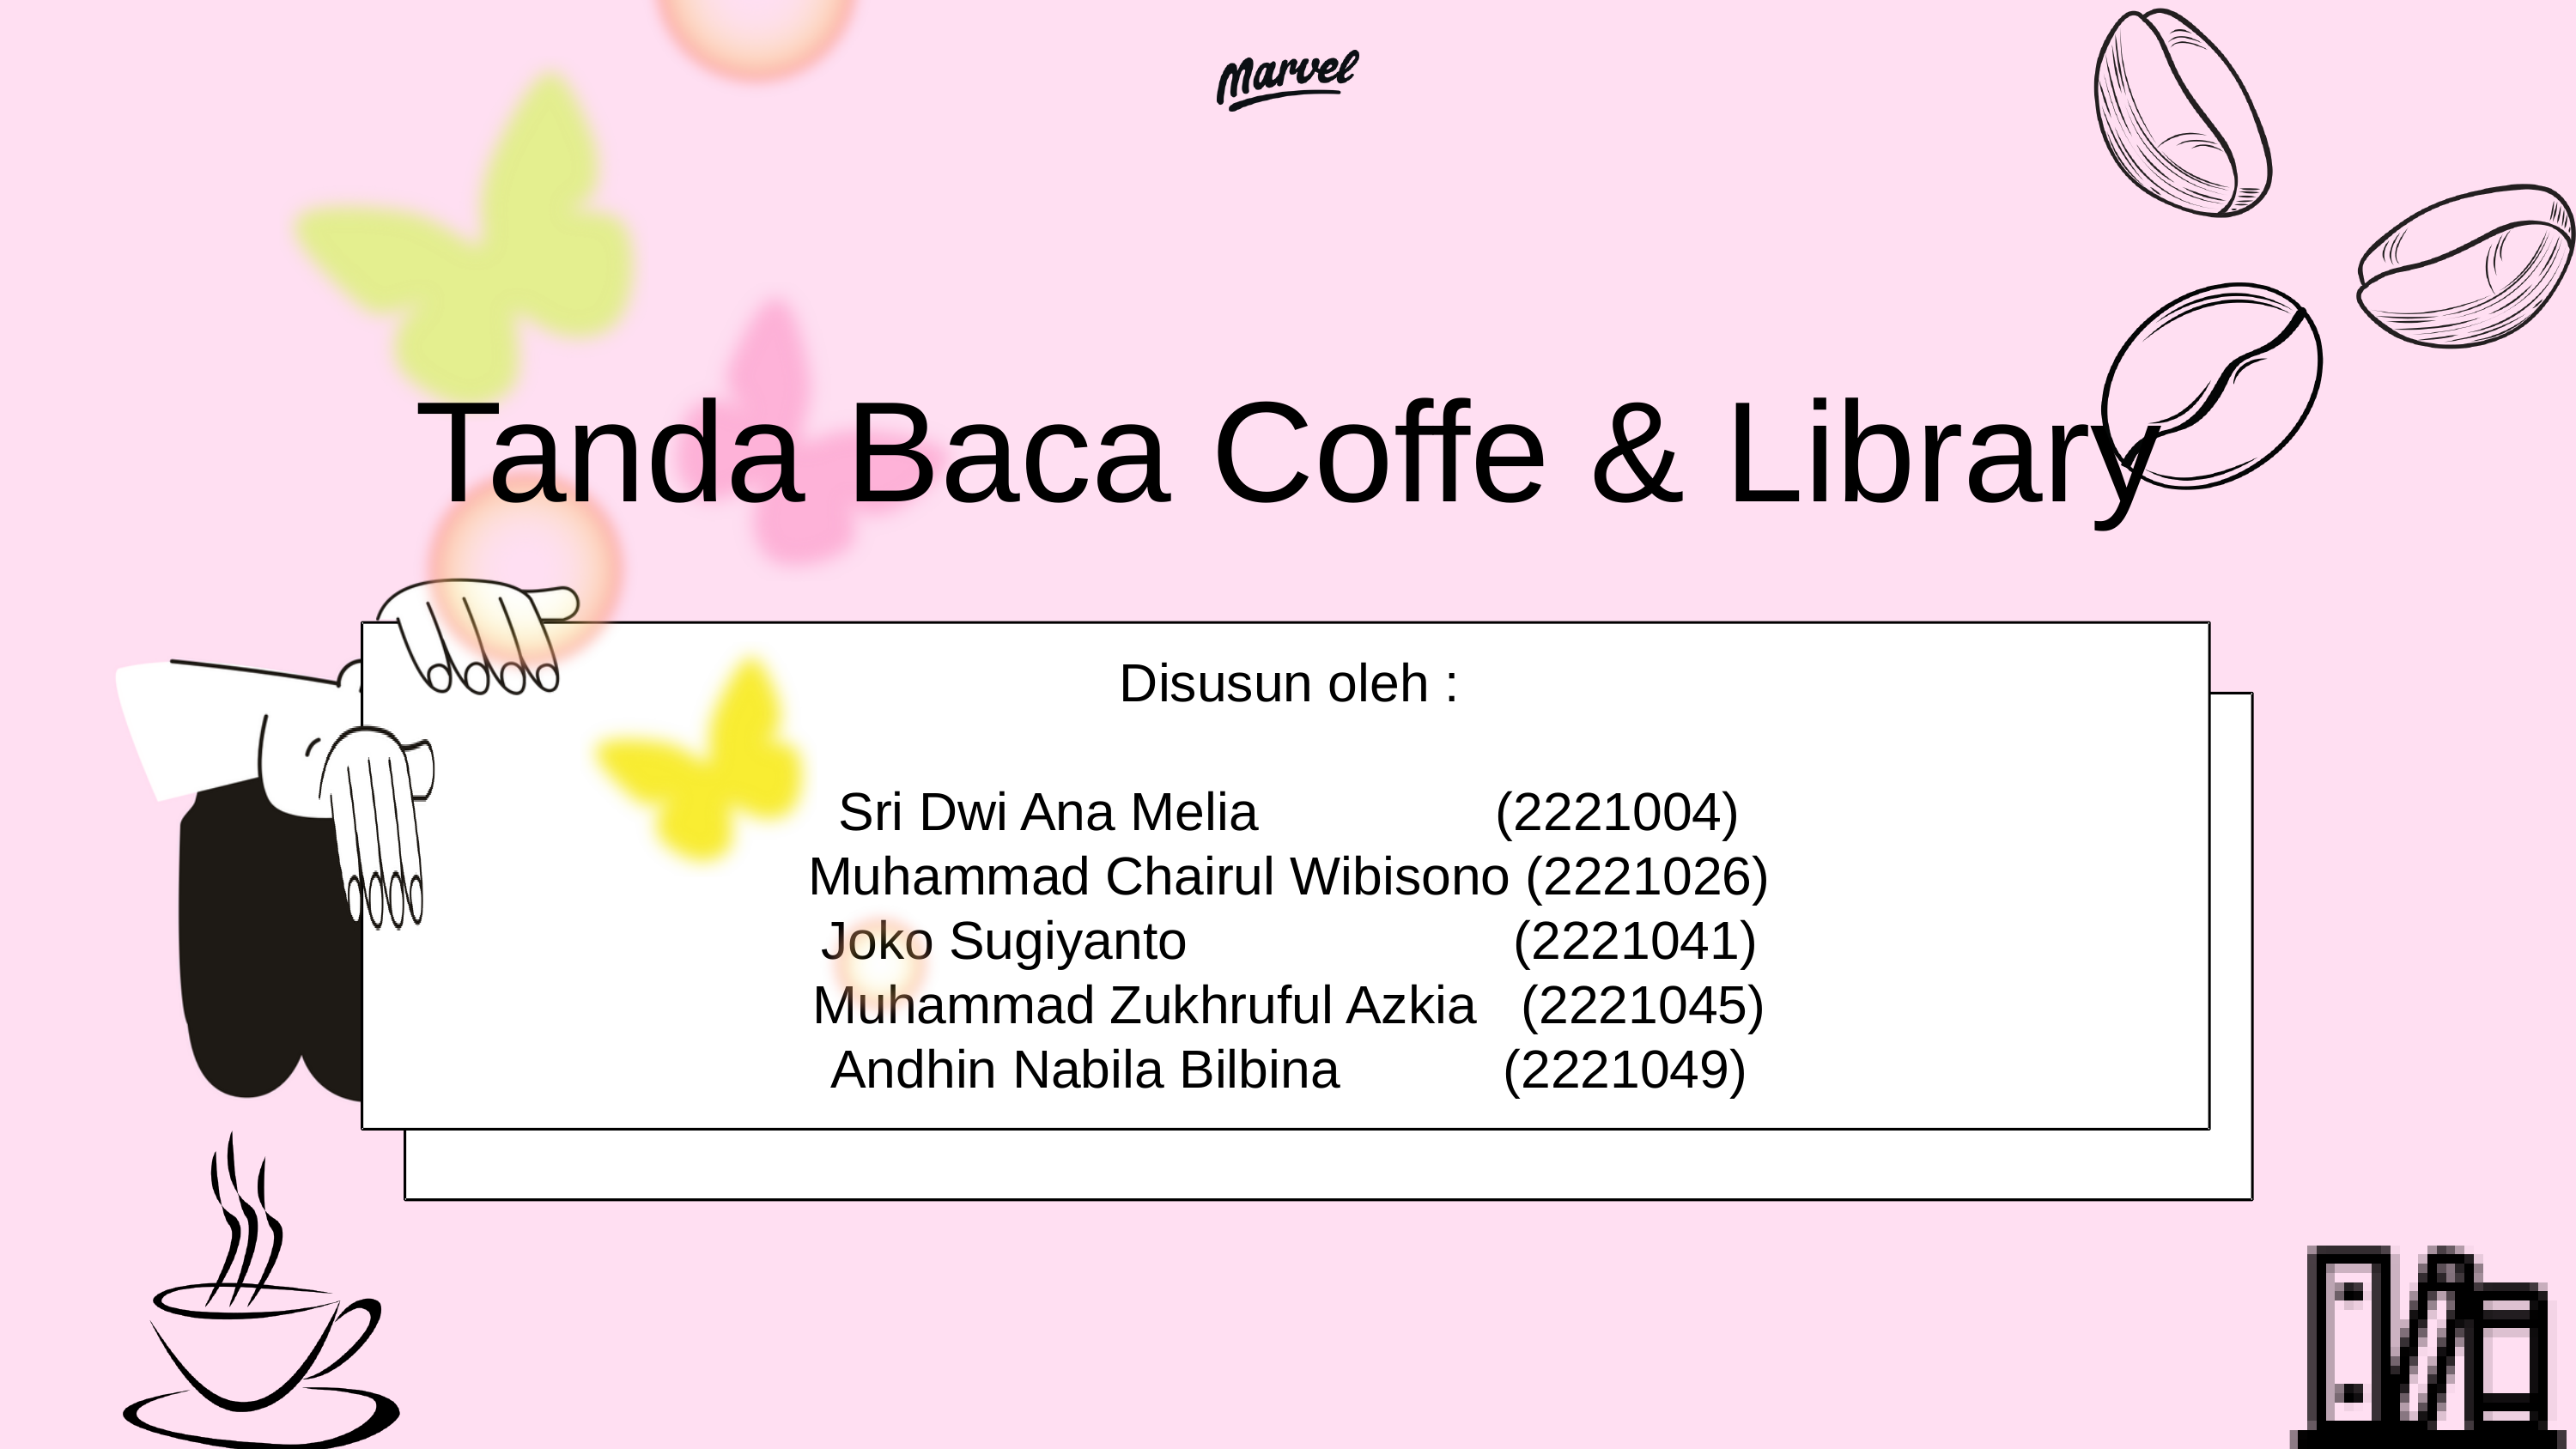

Tanda Baca Coffe & Library

Disusun oleh :

Sri Dwi Ana Melia                (2221004)
Muhammad Chairul Wibisono (2221026)
Joko Sugiyanto                      (2221041)
Muhammad Zukhruful Azkia   (2221045)
Andhin Nabila Bilbina           (2221049)